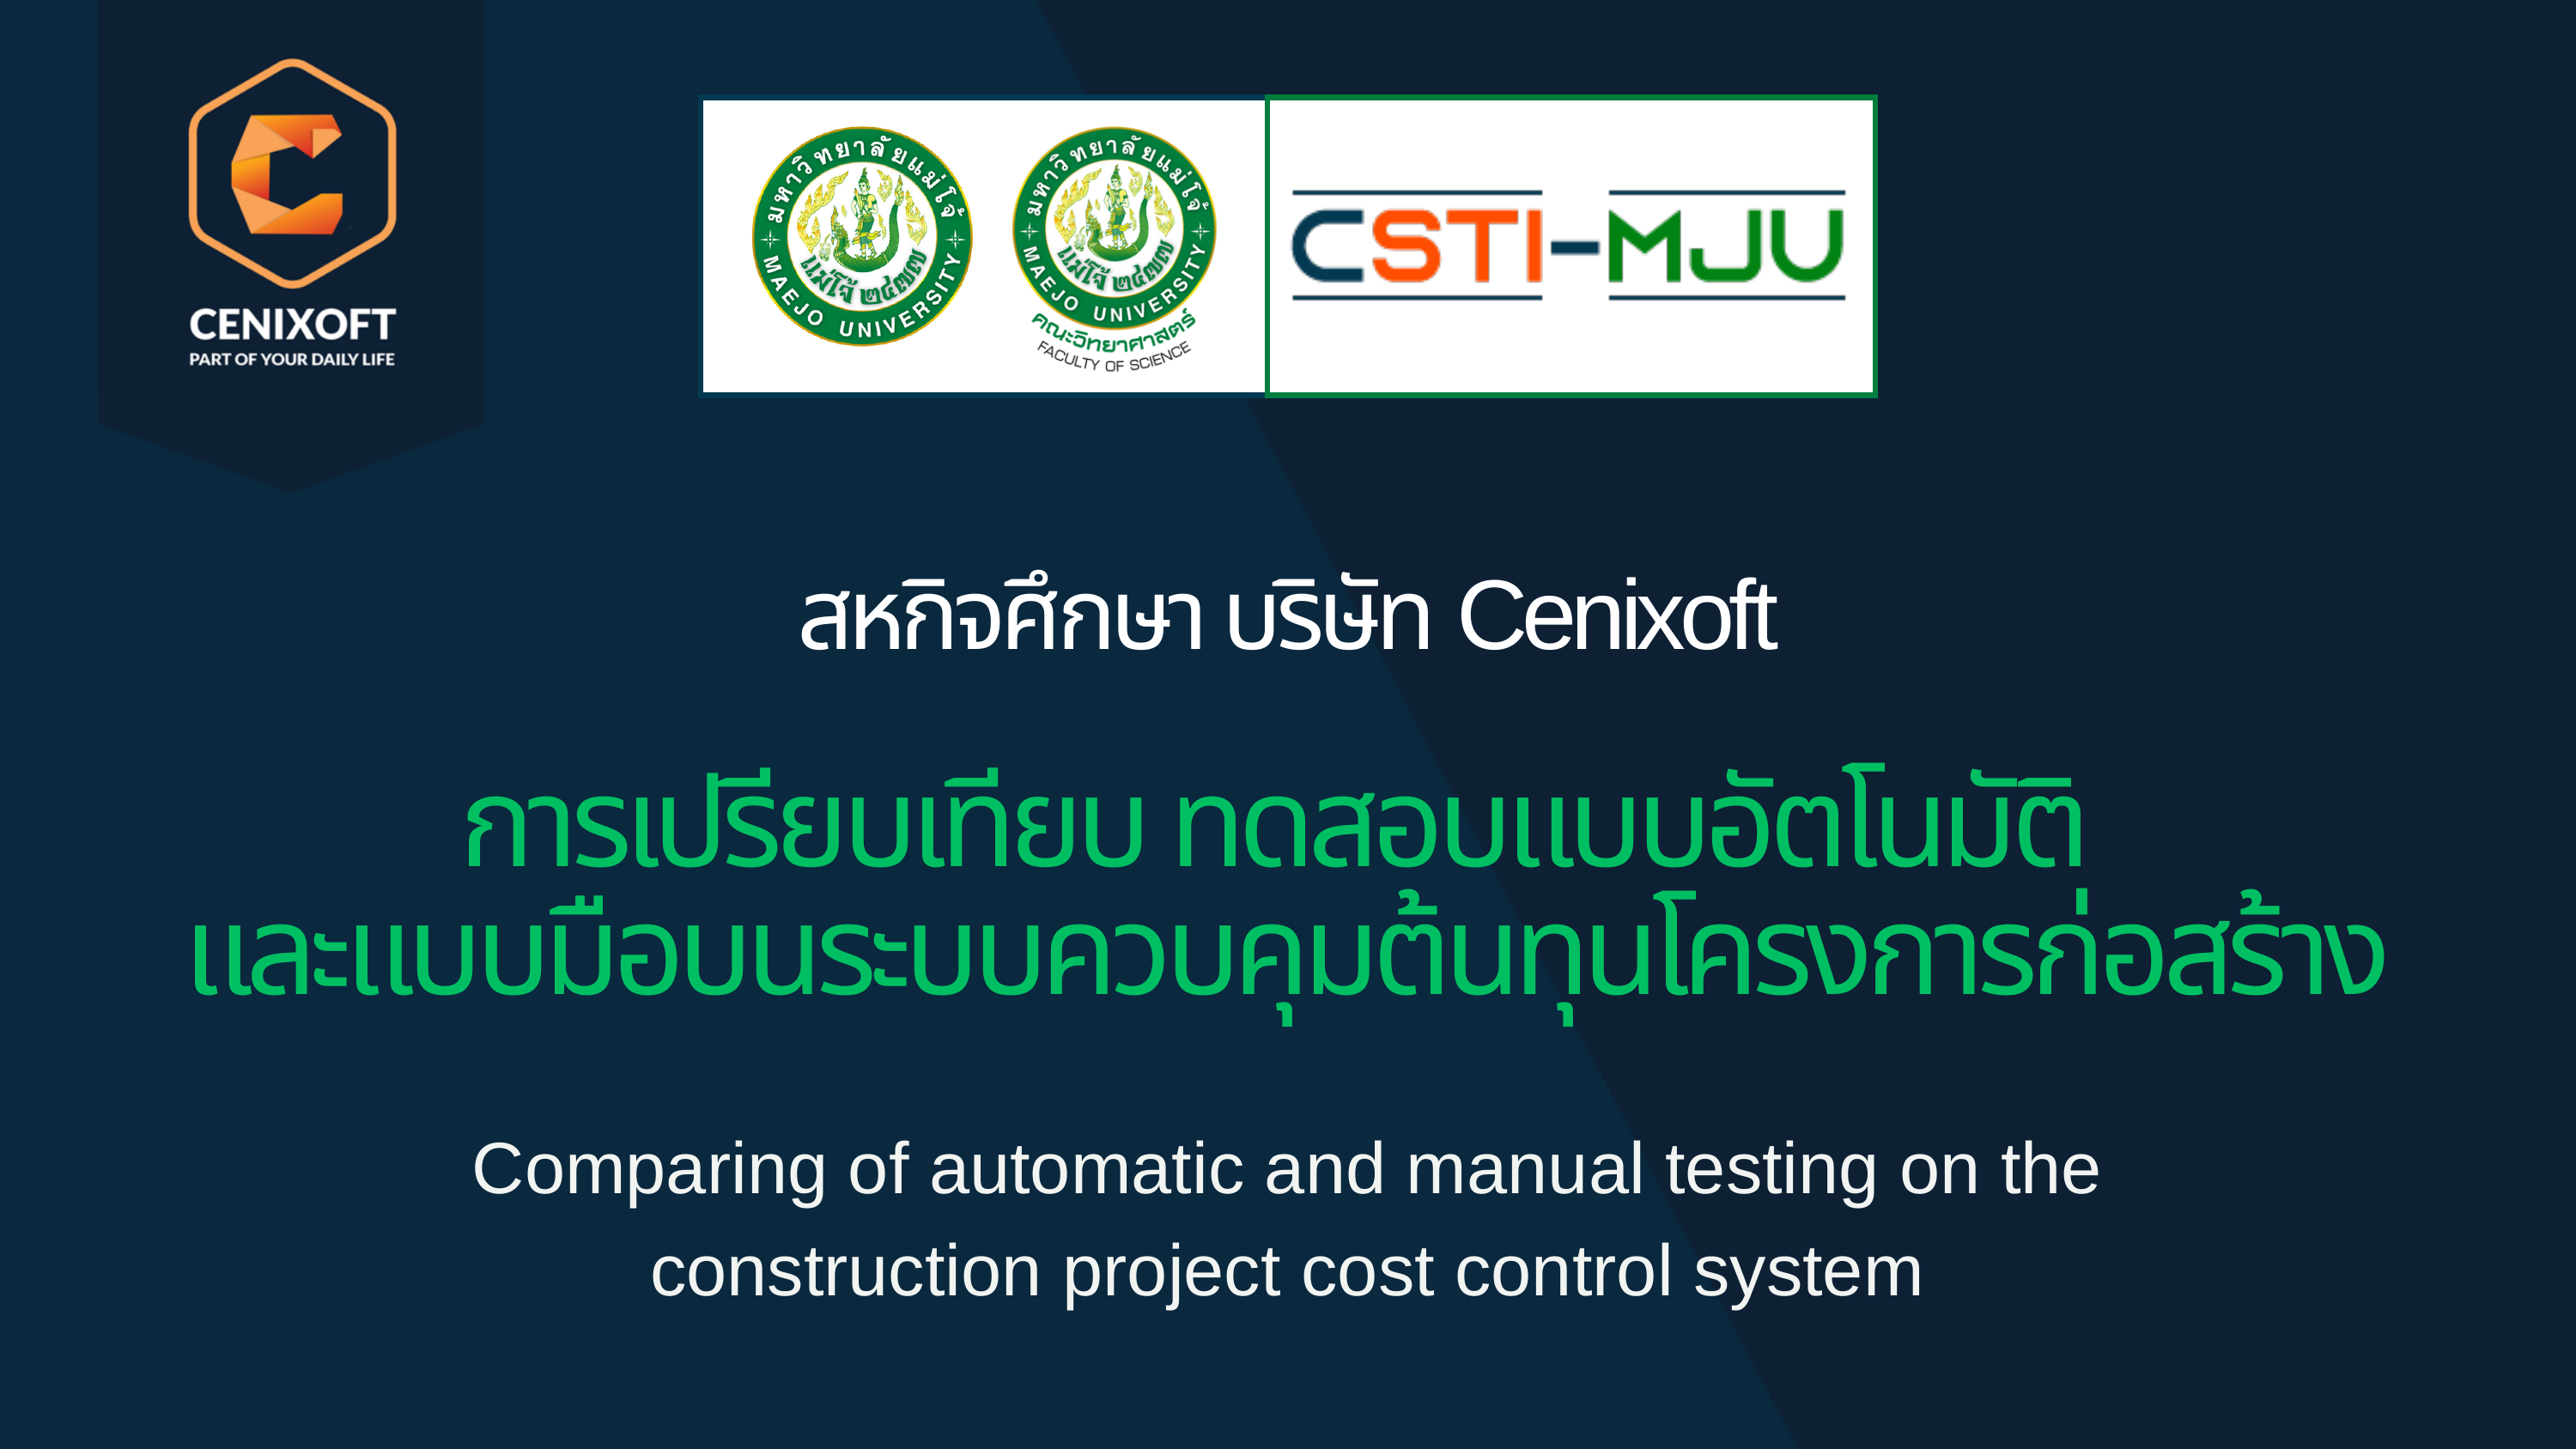

สหกิจศึกษา บริษัท Cenixoft
การเปรียบเทียบ ทดสอบแบบอัตโนมัติ
และแบบมือบนระบบควบคุมต้นทุนโครงการก่อสร้าง
Comparing of automatic and manual testing on the construction project cost control system